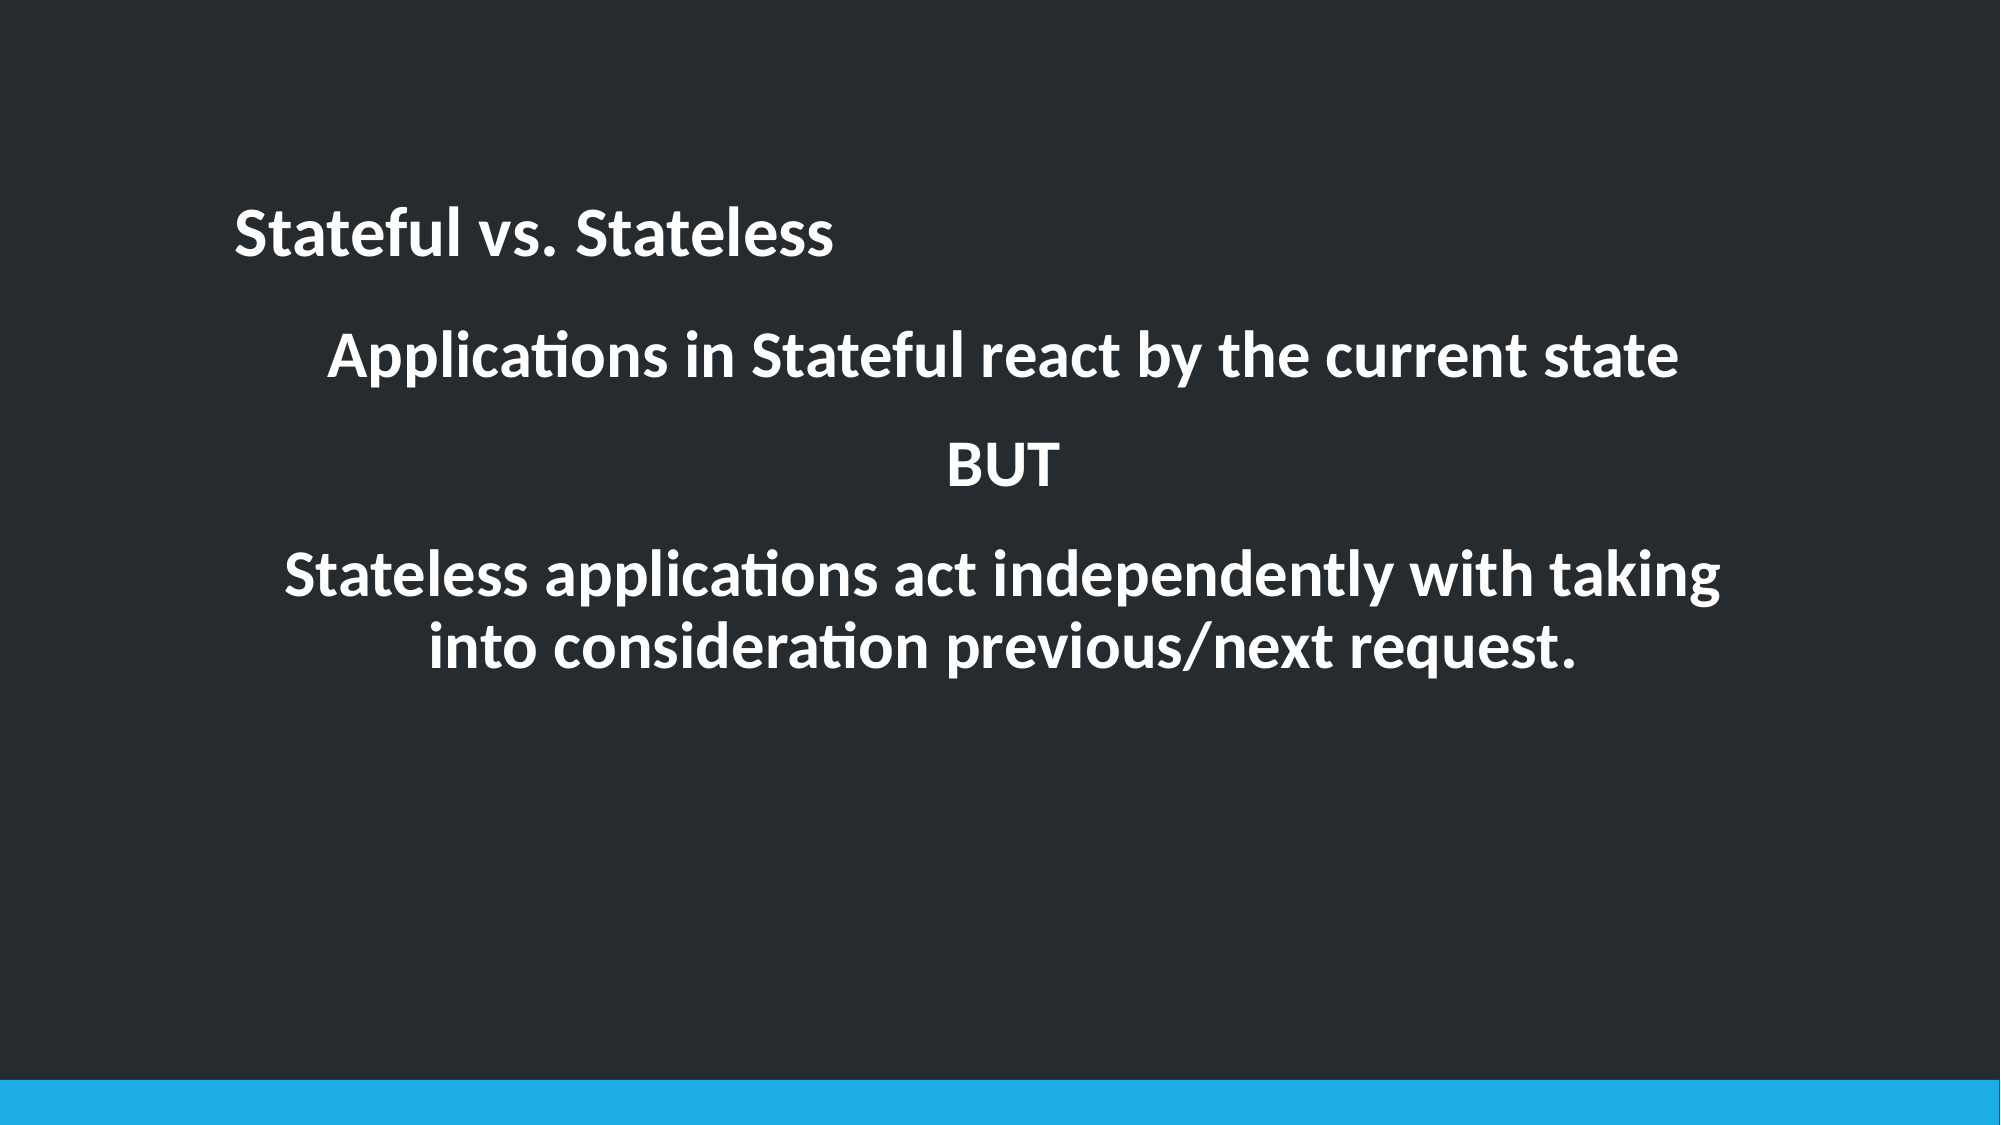

# Stateful vs. Stateless
Applications in Stateful react by the current state
BUT
Stateless applications act independently with taking into consideration previous/next request.